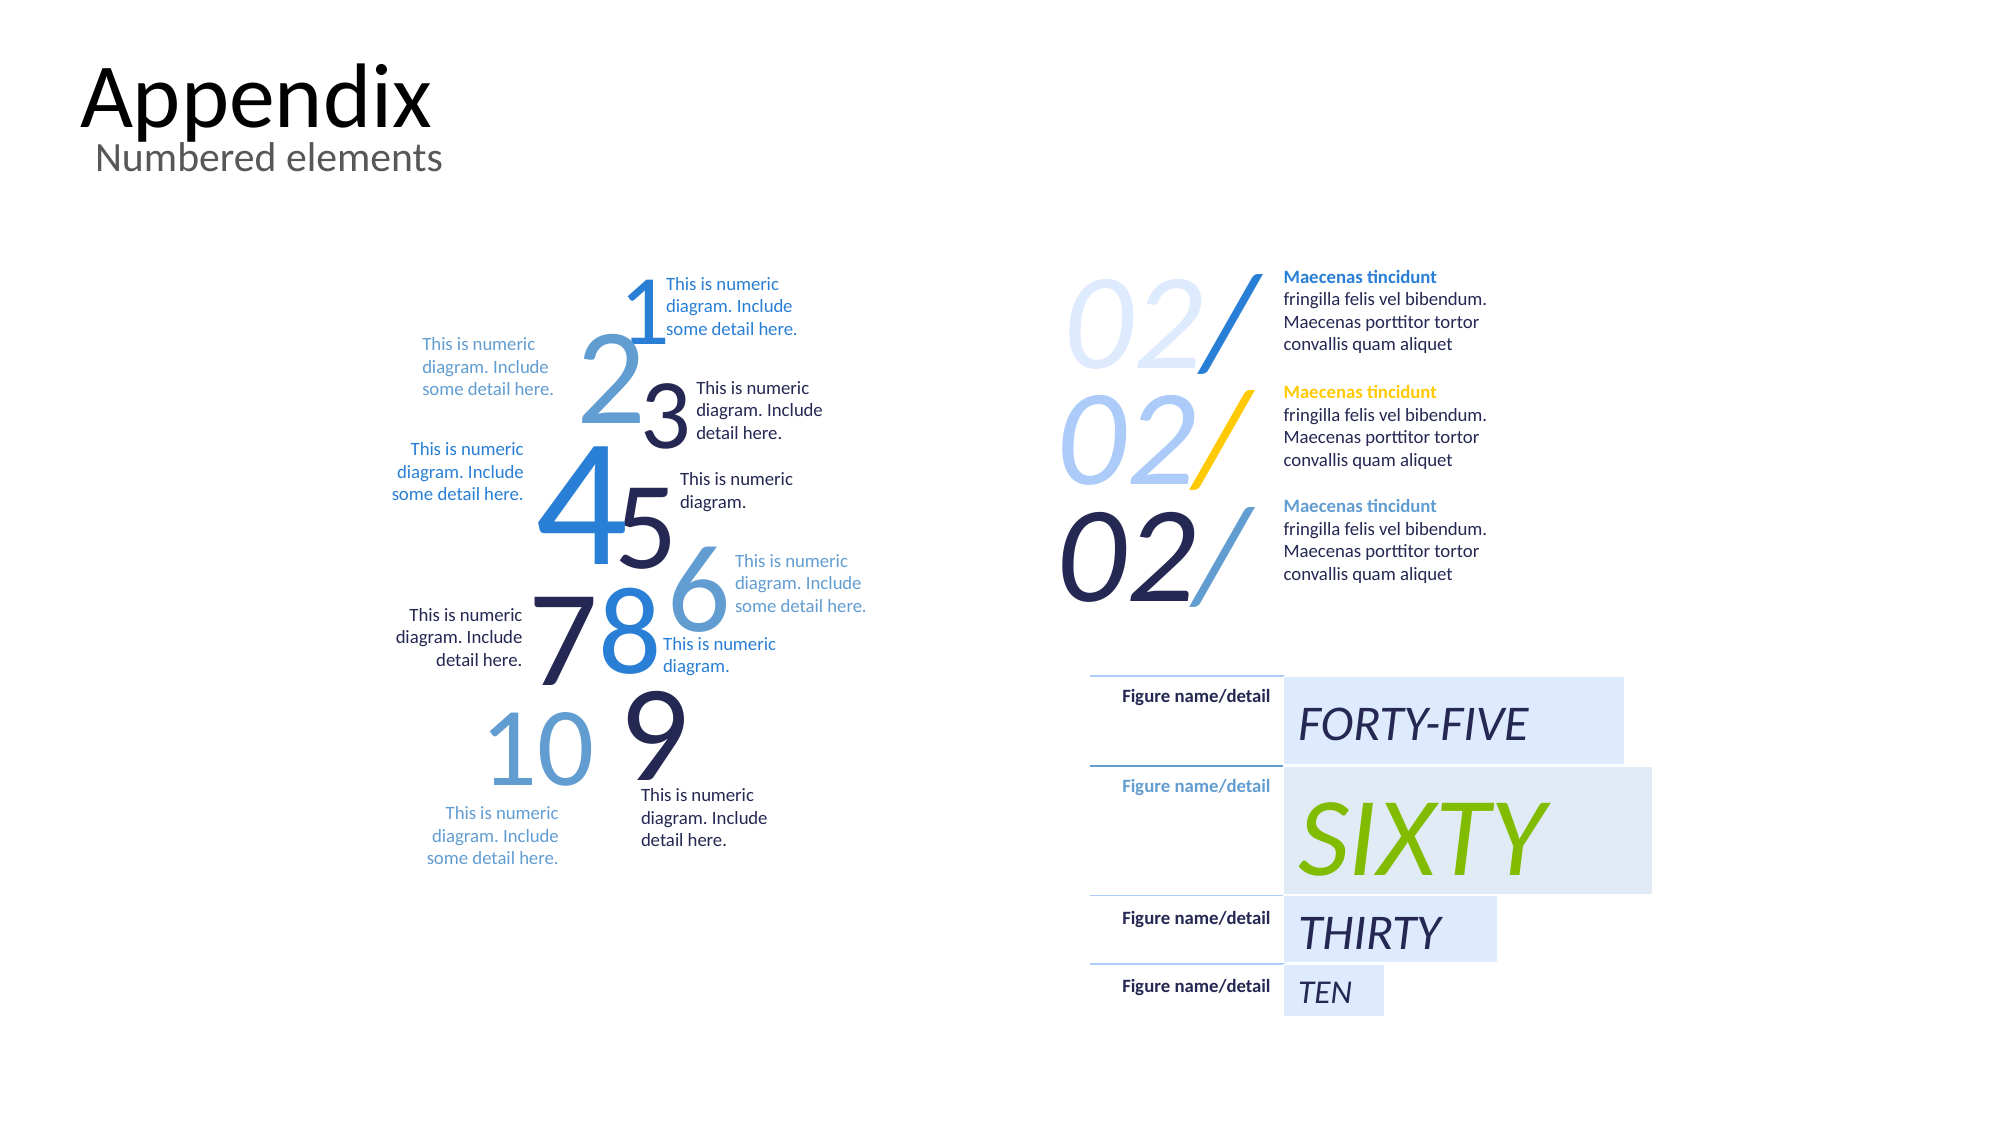

# Appendix
Numbered elements
02/
1
Maecenas tincidunt
fringilla felis vel bibendum. Maecenas porttitor tortor convallis quam aliquet
This is numeric
diagram. Include
some detail here.
2
This is numeric
diagram. Include
some detail here.
02/
3
This is numeric
diagram. Include
detail here.
Maecenas tincidunt
fringilla felis vel bibendum. Maecenas porttitor tortor convallis quam aliquet
4
This is numeric
diagram. Include
some detail here.
5
02/
This is numeric diagram.
Maecenas tincidunt
fringilla felis vel bibendum. Maecenas porttitor tortor convallis quam aliquet
6
8
This is numeric
diagram. Include
some detail here.
7
This is numeric
diagram. Include
detail here.
This is numeric diagram.
9
10
FORTY-FIVE
Figure name/detail
SIXTY
Figure name/detail
This is numeric
diagram. Include
detail here.
This is numeric
diagram. Include
some detail here.
THIRTY
Figure name/detail
TEN
Figure name/detail